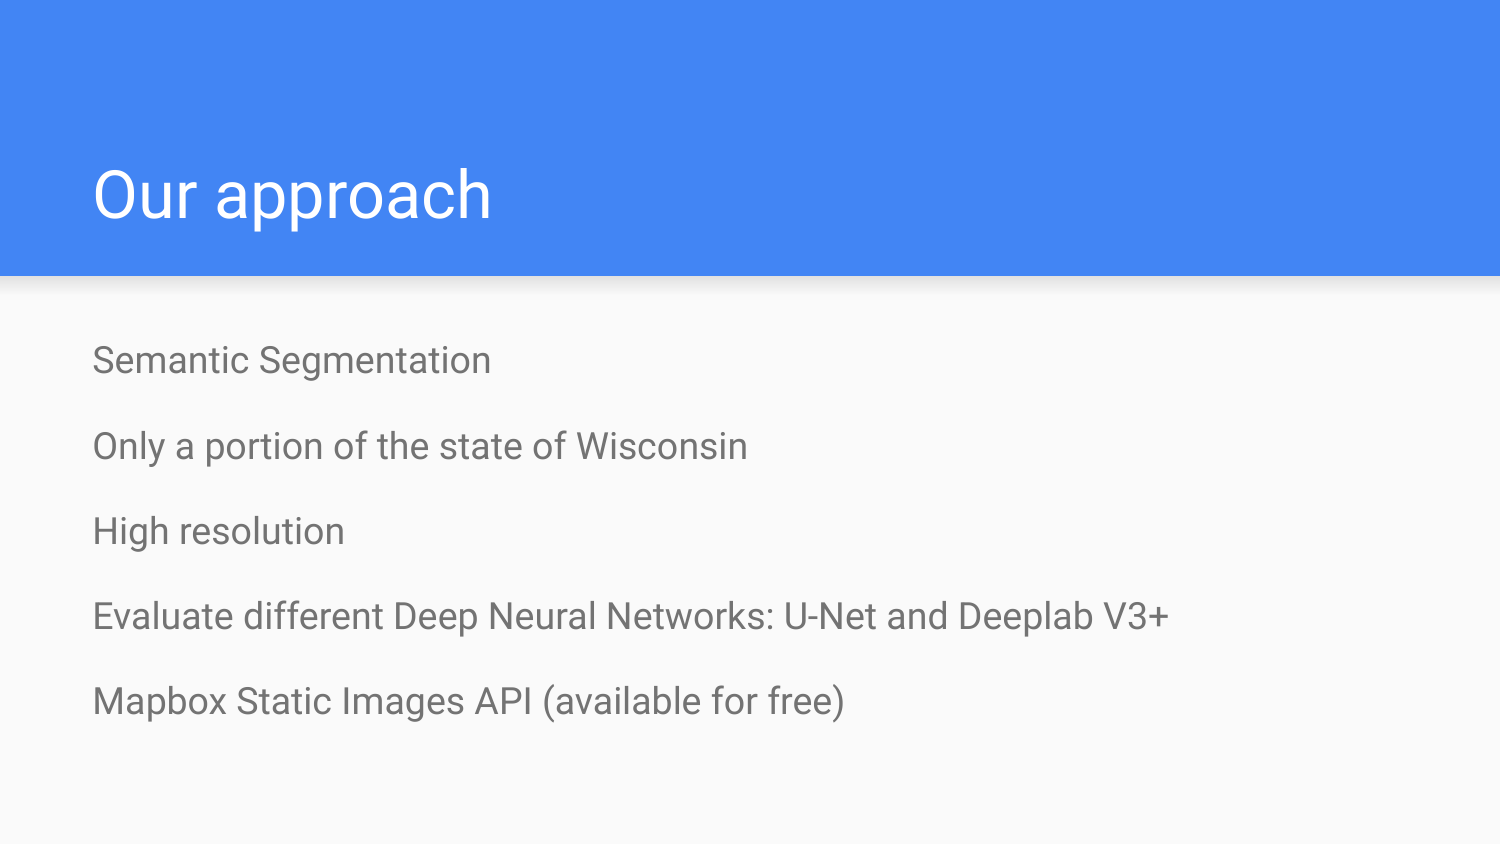

# Our approach
Semantic Segmentation
Only a portion of the state of Wisconsin
High resolution
Evaluate different Deep Neural Networks: U-Net and Deeplab V3+
Mapbox Static Images API (available for free)